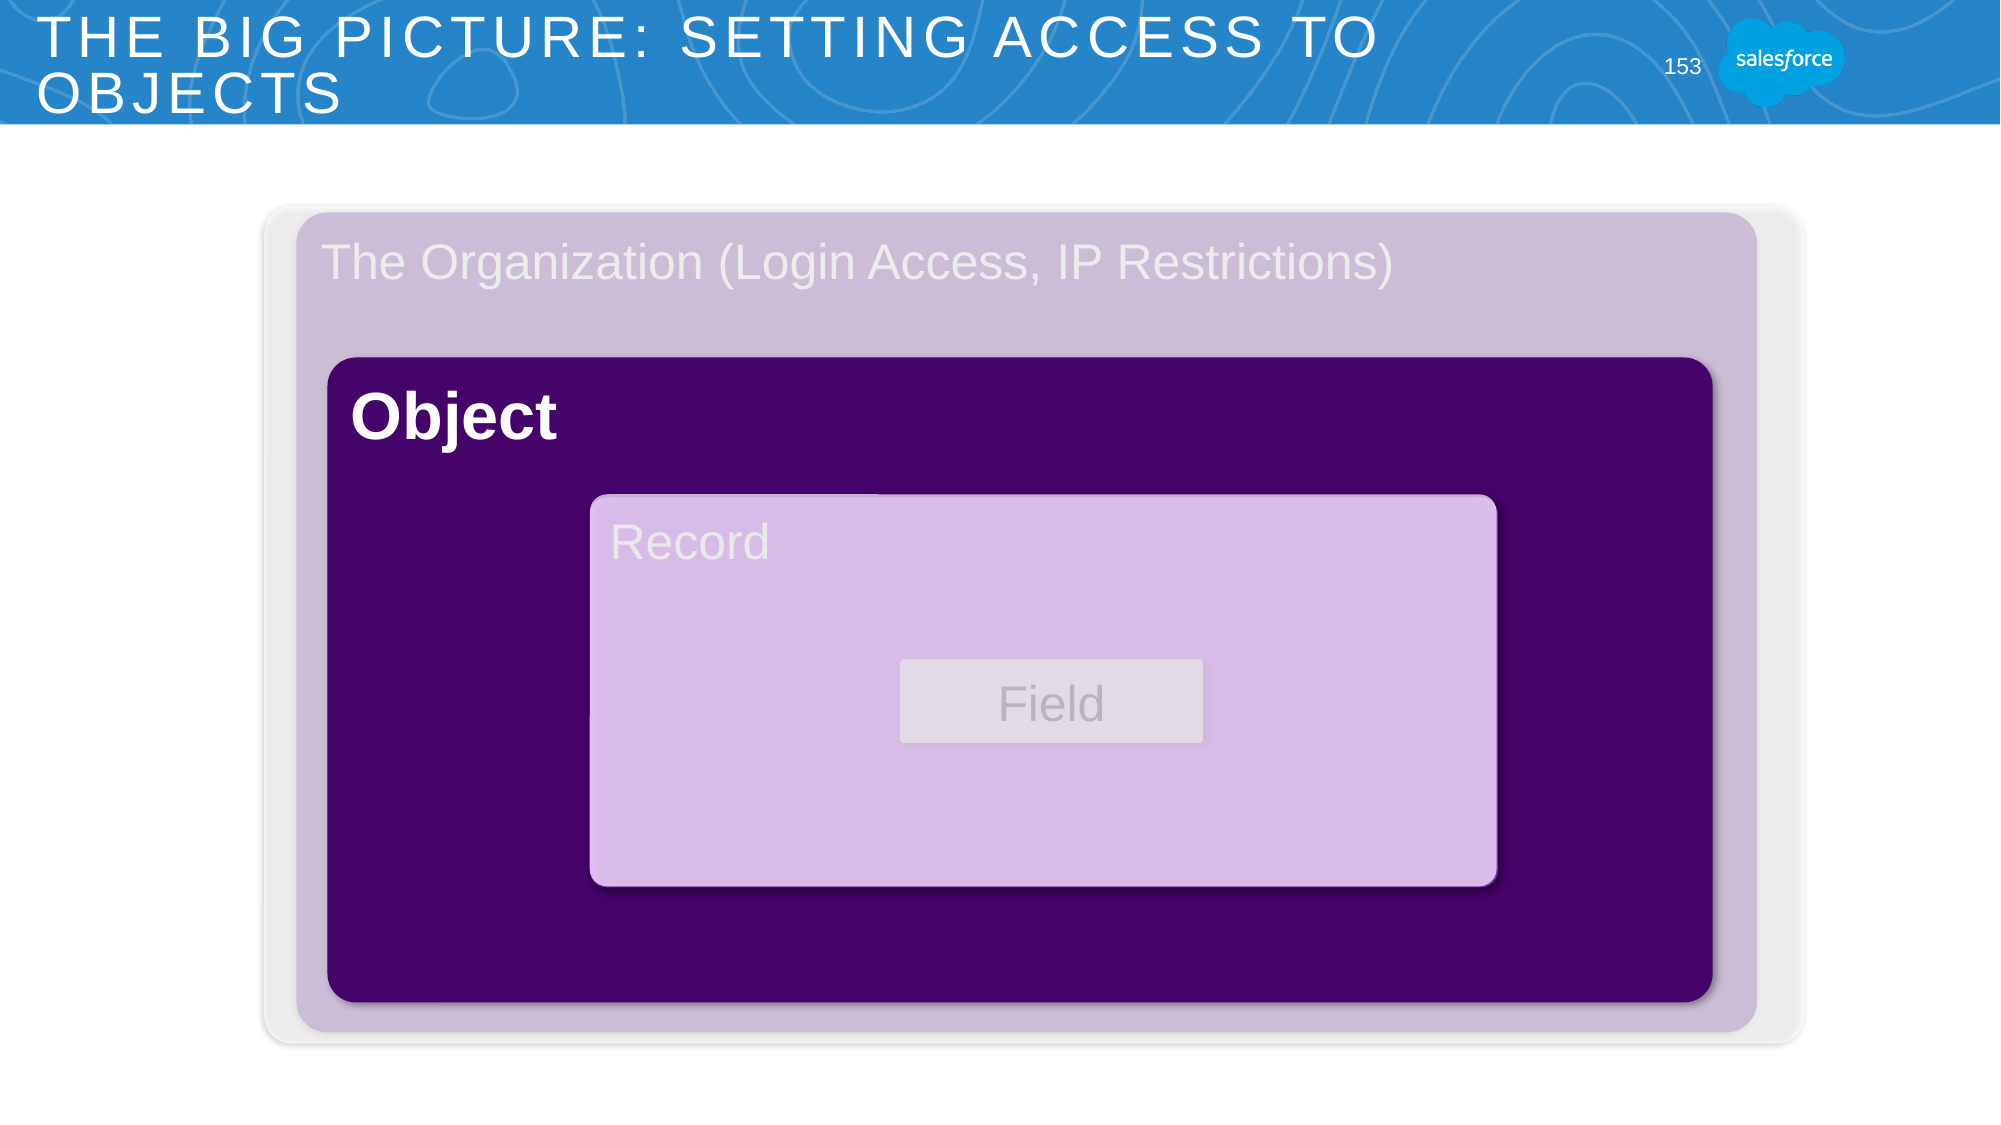

# The Big Picture: Setting Access to Objects
153

The Organization (Login Access, IP Restrictions)
Object

Record
Field